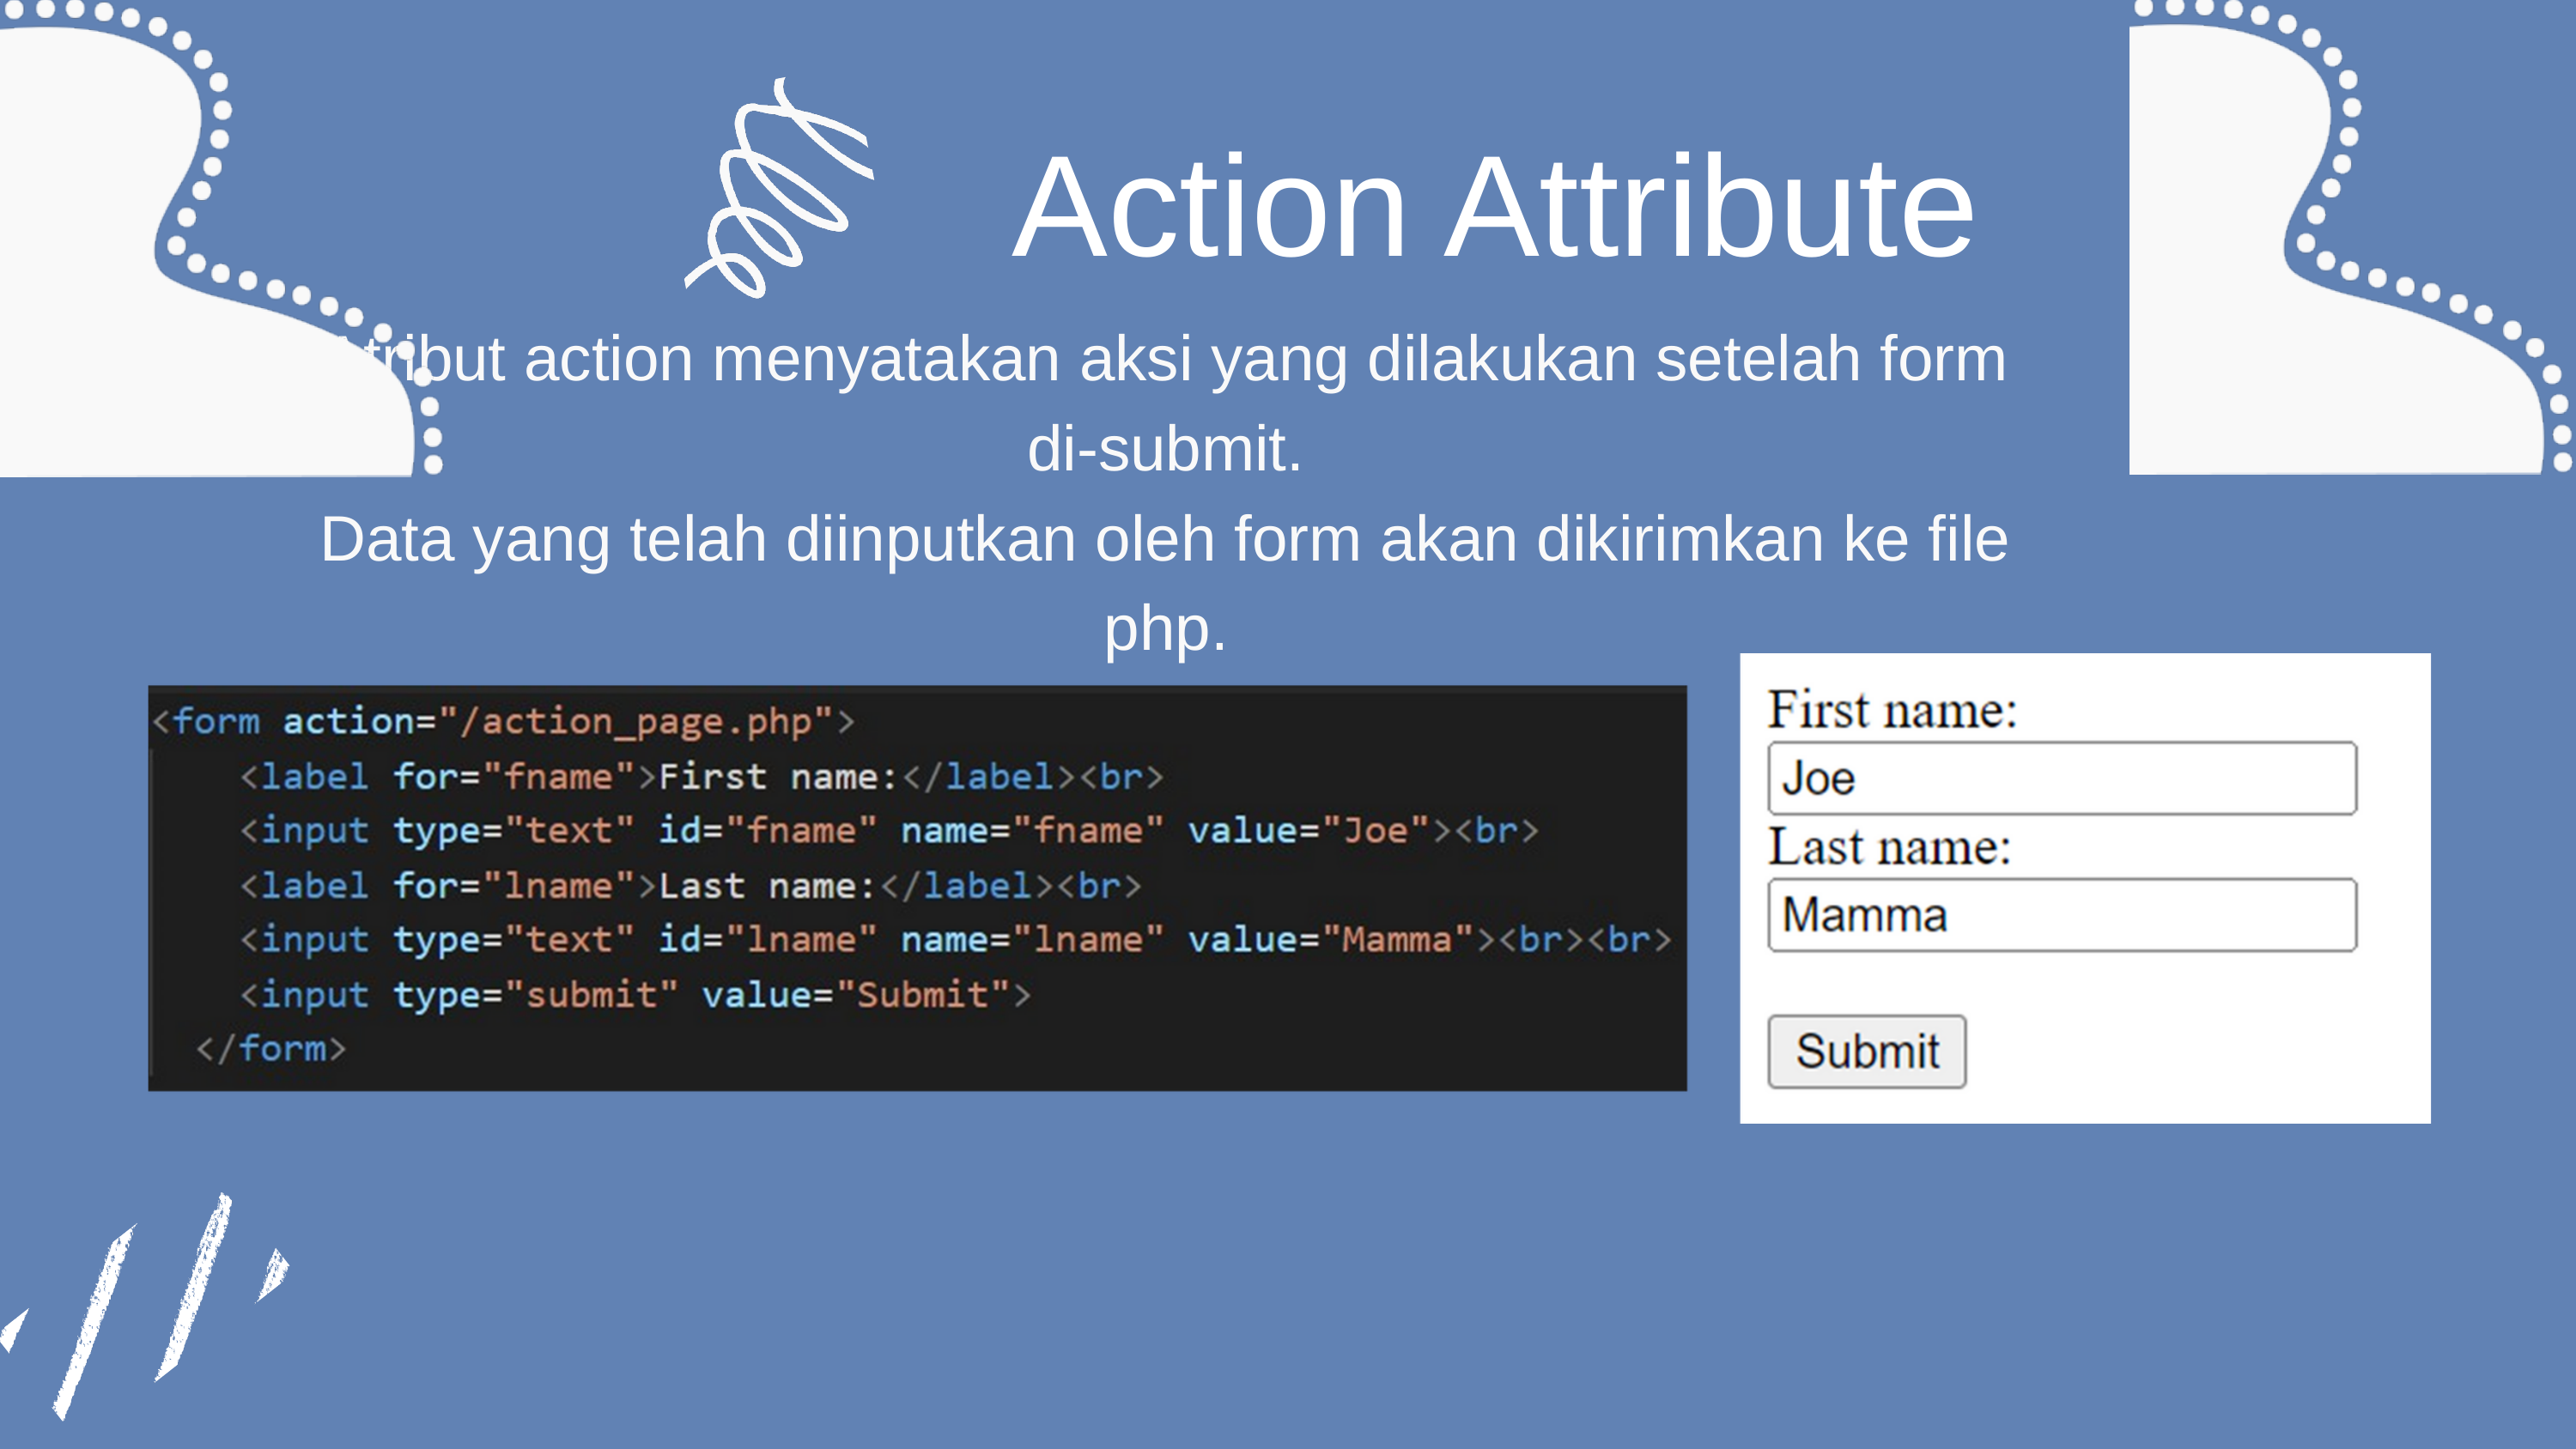

Action Attribute
Atribut action menyatakan aksi yang dilakukan setelah form di-submit.
Data yang telah diinputkan oleh form akan dikirimkan ke file php.